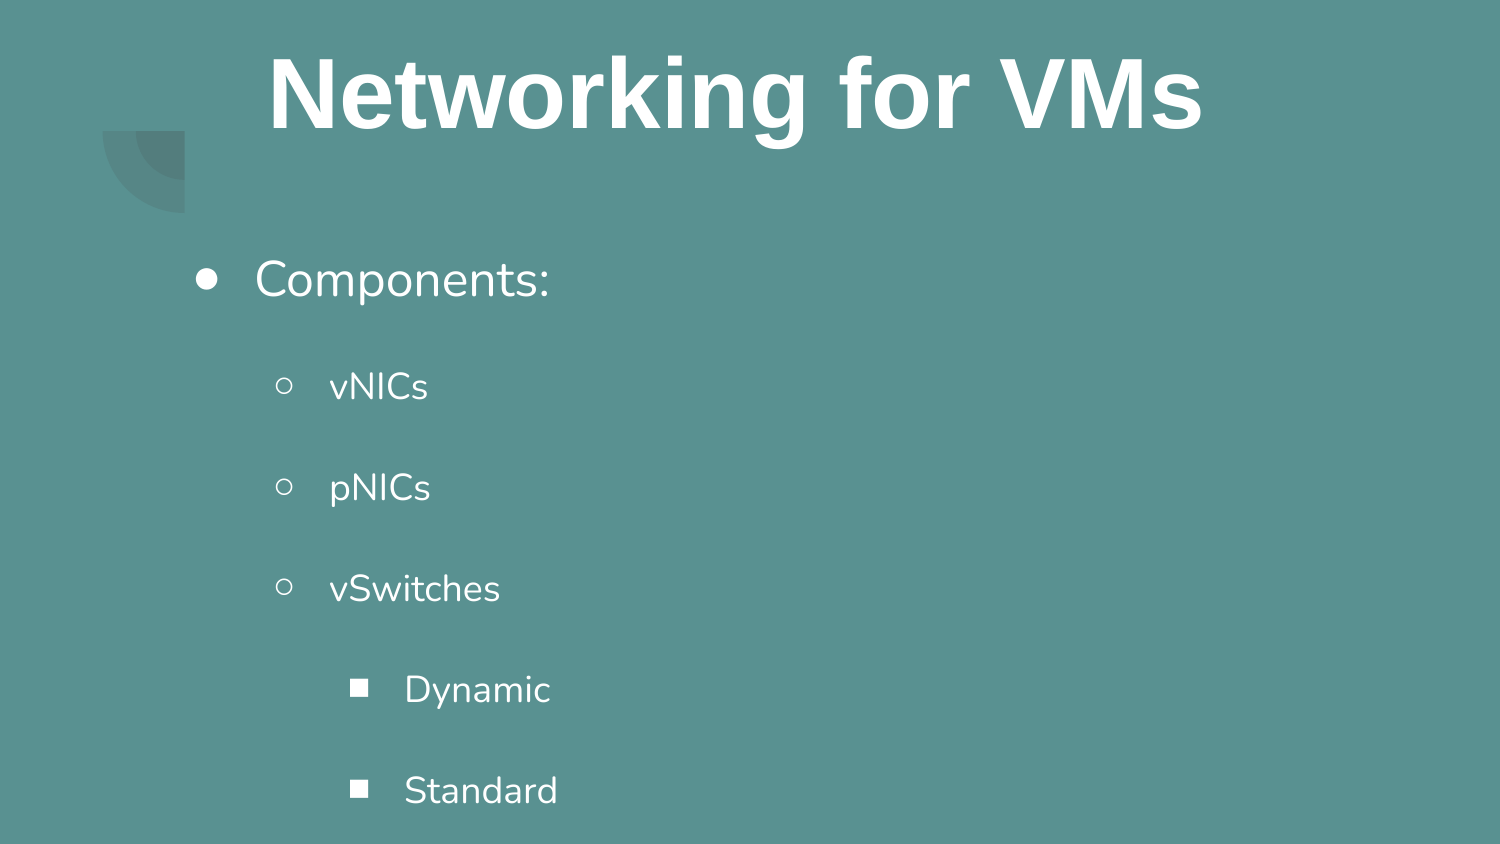

# Networking for VMs
Components:
vNICs
pNICs
vSwitches
Dynamic
Standard
NFS
iSCSI